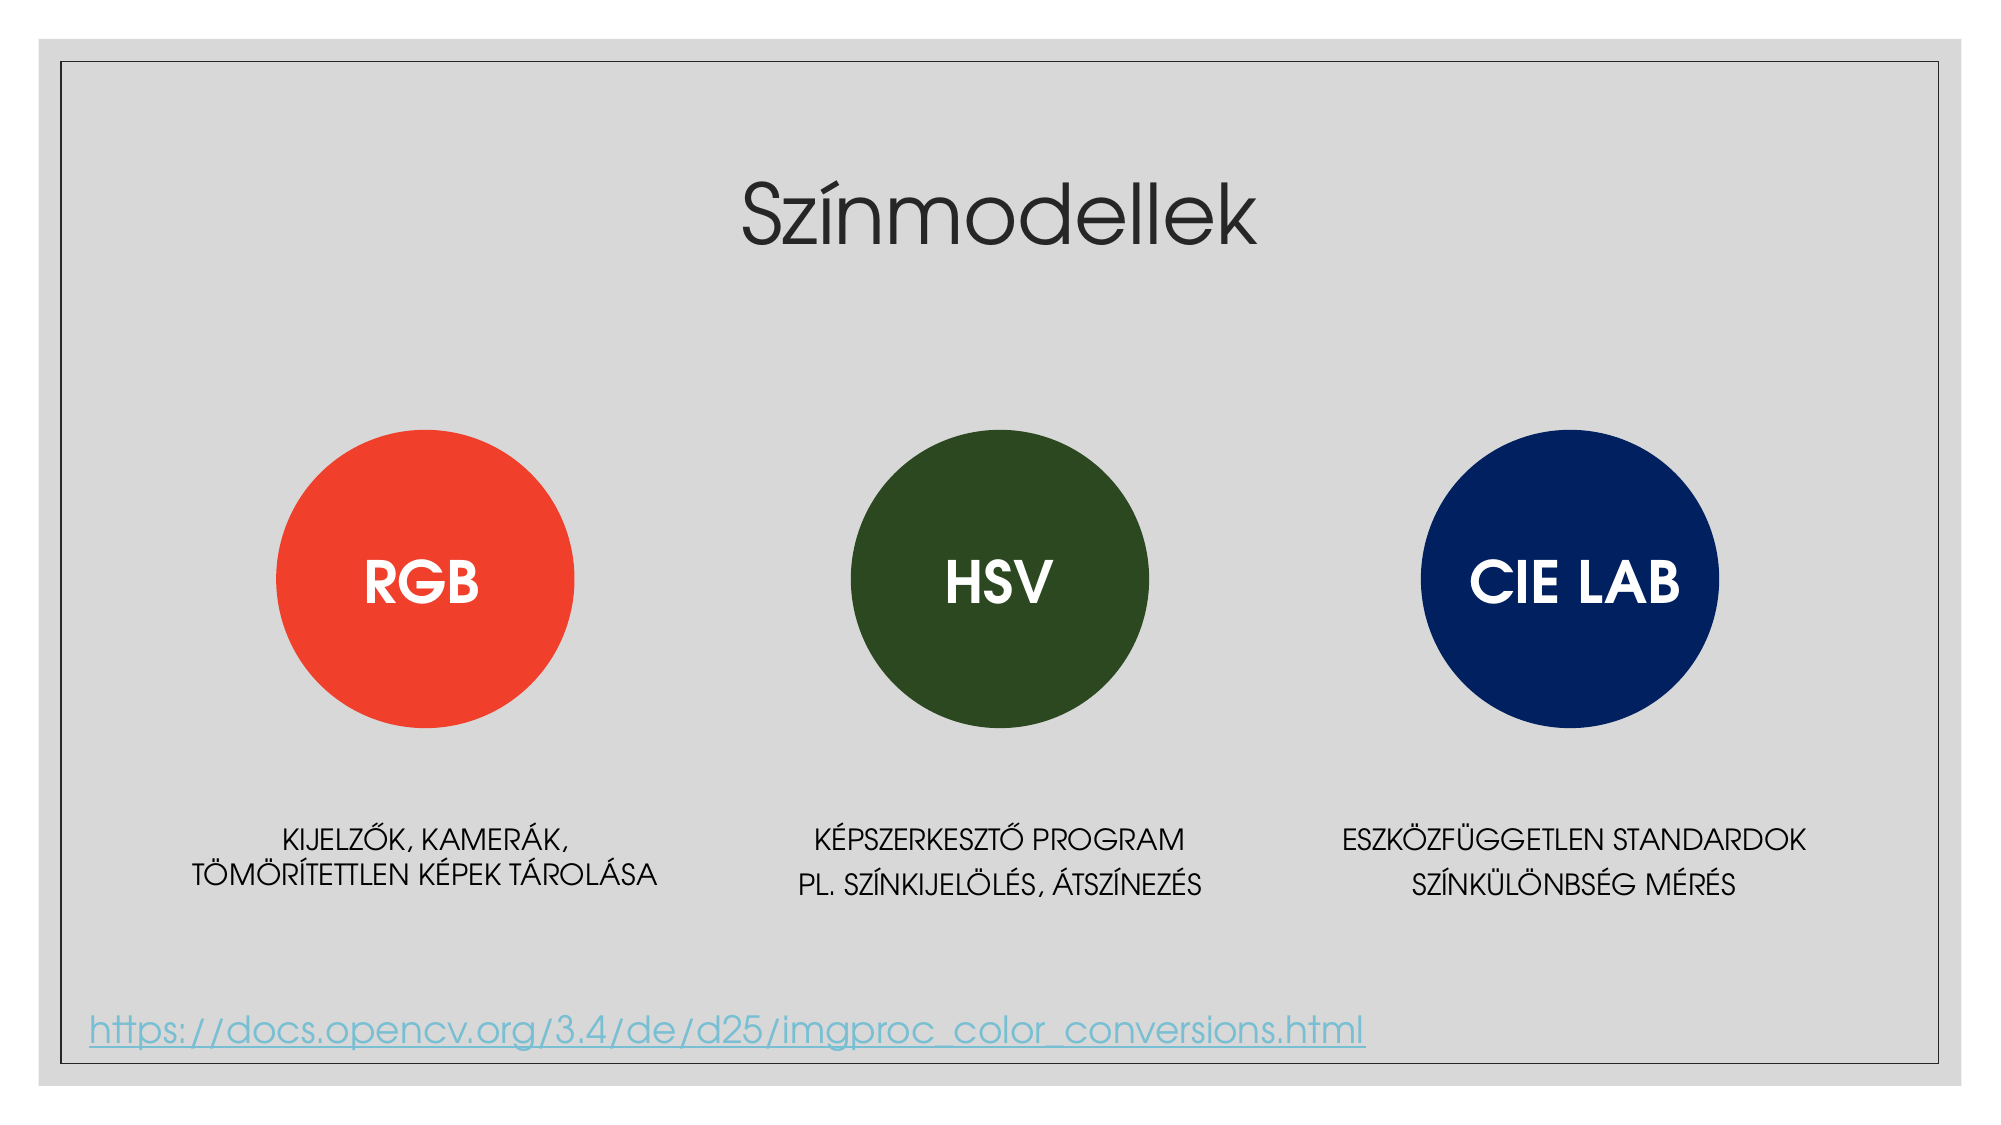

# Színmodellek
kijelzők, kamerák, tömörítettlen képek tárolása
képszerkesztő program
pl. színkijelölés, átszínezés
eszközfüggetlen standardok
színkülönbség mérés
RGB
HSV
CIE LAB
https://docs.opencv.org/3.4/de/d25/imgproc_color_conversions.html